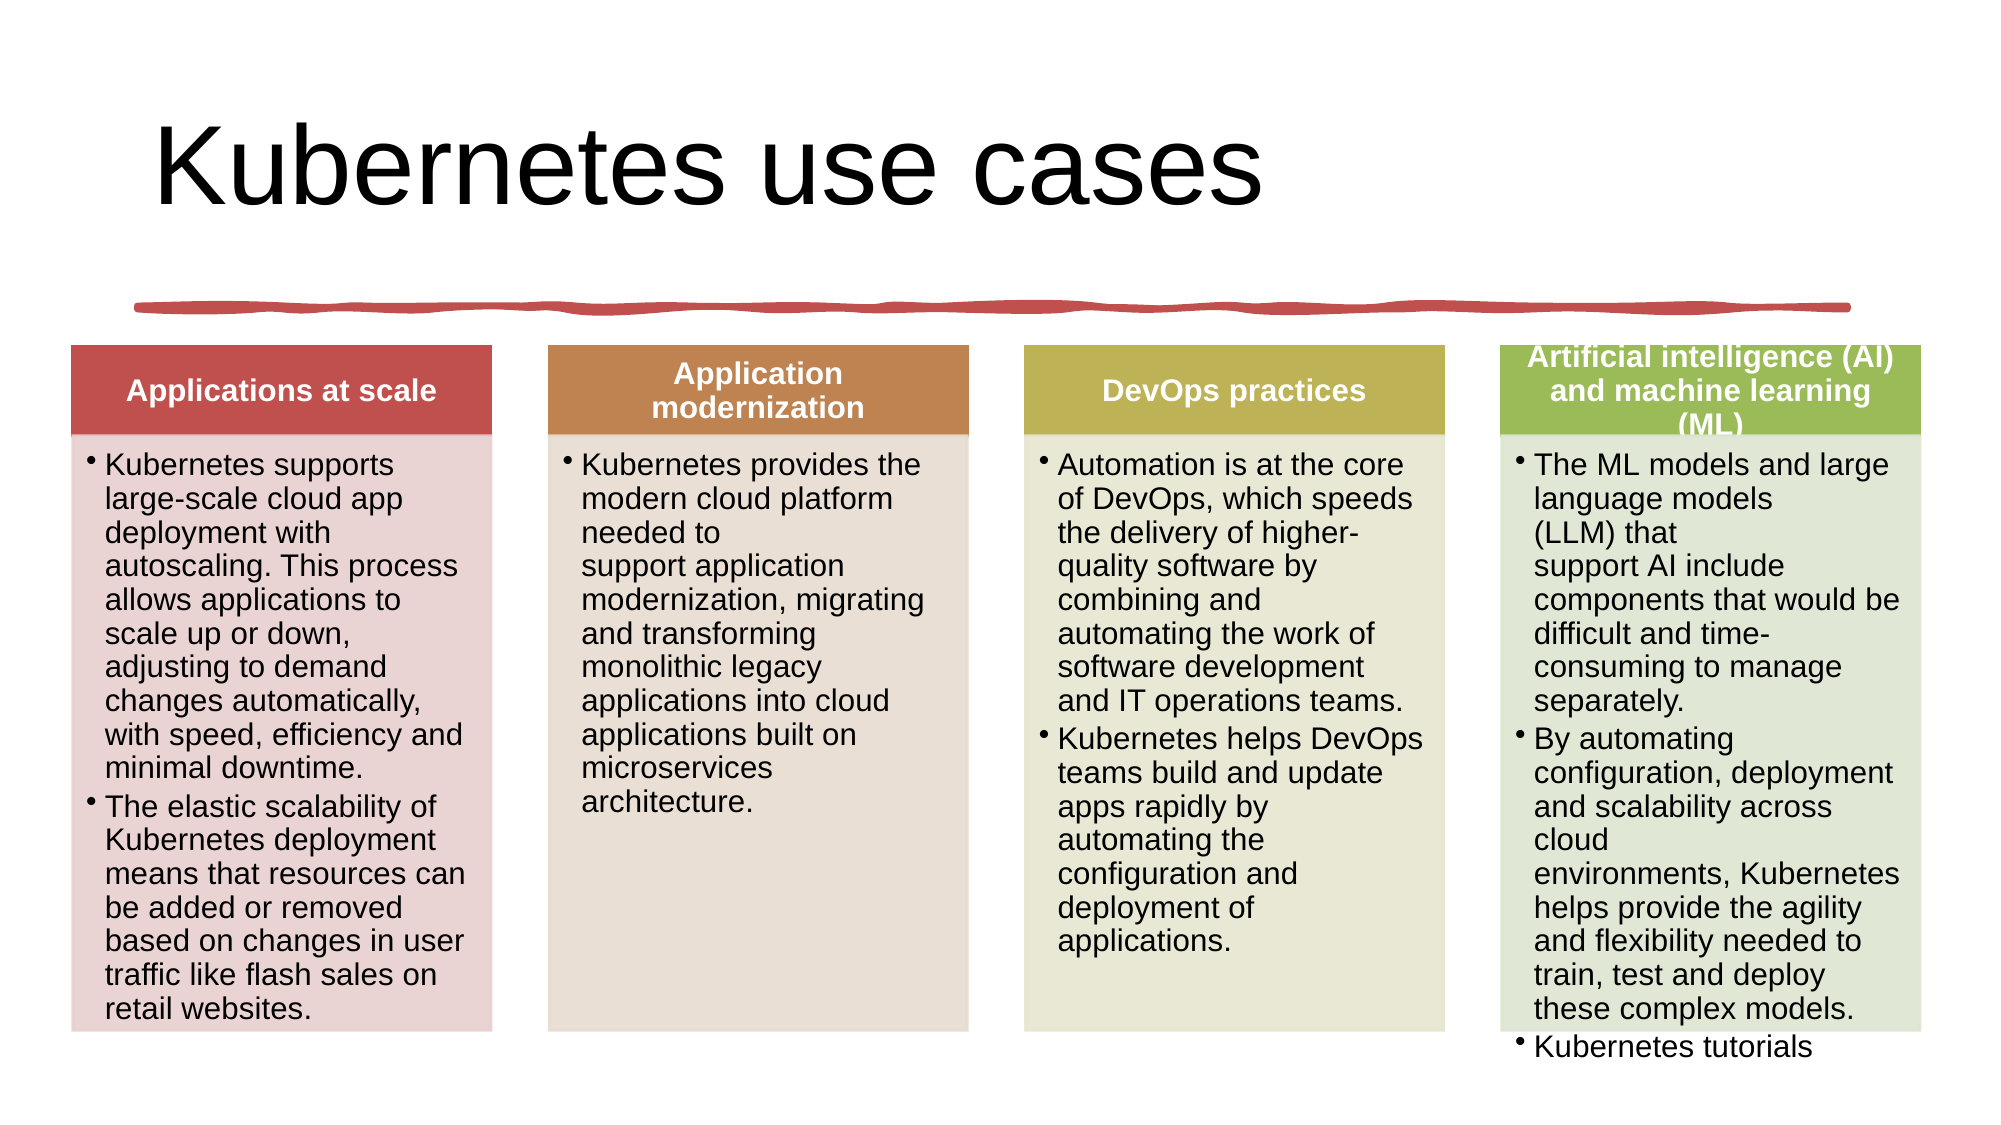

# Kubernetes use cases

Applications at scale
Kubernetes supports large-scale cloud app deployment with autoscaling. This process allows applications to scale up or down, adjusting to demand changes automatically, with speed, efficiency and minimal downtime.
The elastic scalability of Kubernetes deployment means that resources can be added or removed based on changes in user traffic like flash sales on retail websites.
Application modernization
Kubernetes provides the modern cloud platform needed to support application modernization, migrating and transforming monolithic legacy applications into cloud applications built on microservices architecture.
DevOps practices
Automation is at the core of DevOps, which speeds the delivery of higher-quality software by combining and automating the work of software development and IT operations teams.
Kubernetes helps DevOps teams build and update apps rapidly by automating the configuration and deployment of applications.
Artificial intelligence (AI) and machine learning (ML)
The ML models and large language models (LLM) that support AI include components that would be difficult and time-consuming to manage separately.
By automating configuration, deployment and scalability across cloud environments, Kubernetes helps provide the agility and flexibility needed to train, test and deploy these complex models.
Kubernetes tutorials